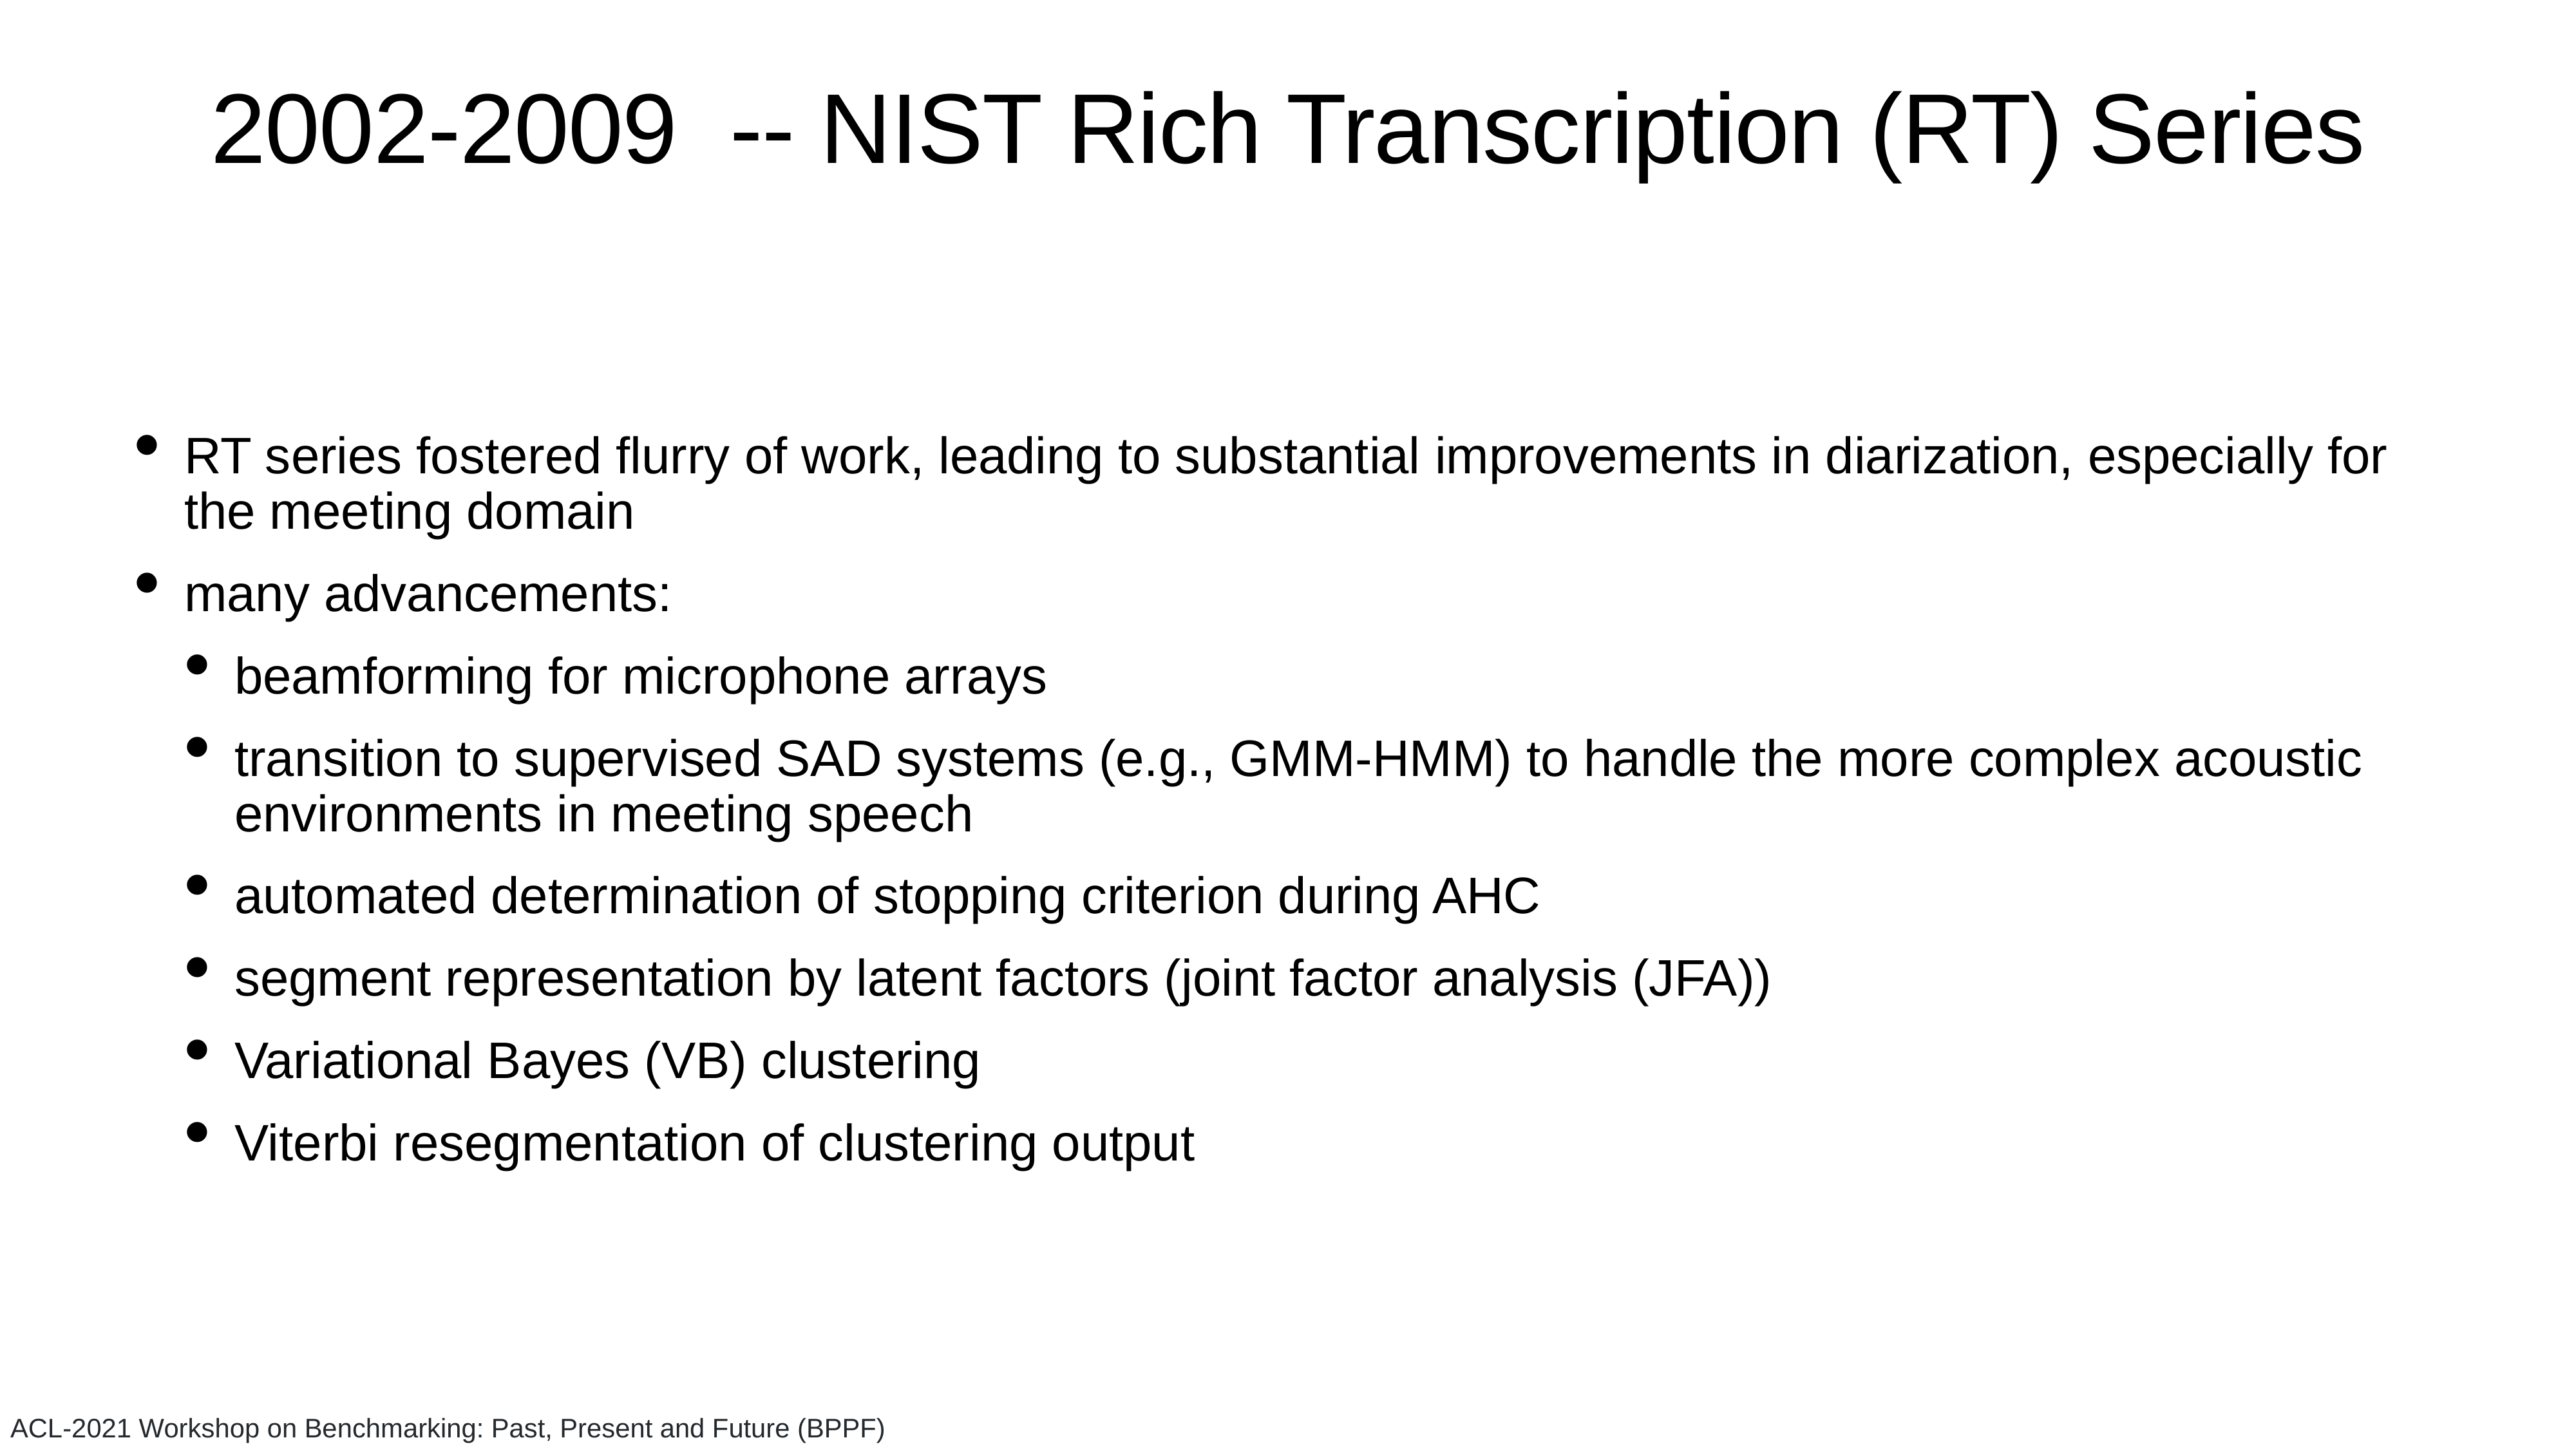

# 2002-2009  -- NIST Rich Transcription (RT) Series
RT series fostered flurry of work, leading to substantial improvements in diarization, especially for the meeting domain
many advancements:
beamforming for microphone arrays
transition to supervised SAD systems (e.g., GMM-HMM) to handle the more complex acoustic environments in meeting speech
automated determination of stopping criterion during AHC
segment representation by latent factors (joint factor analysis (JFA))
Variational Bayes (VB) clustering
Viterbi resegmentation of clustering output